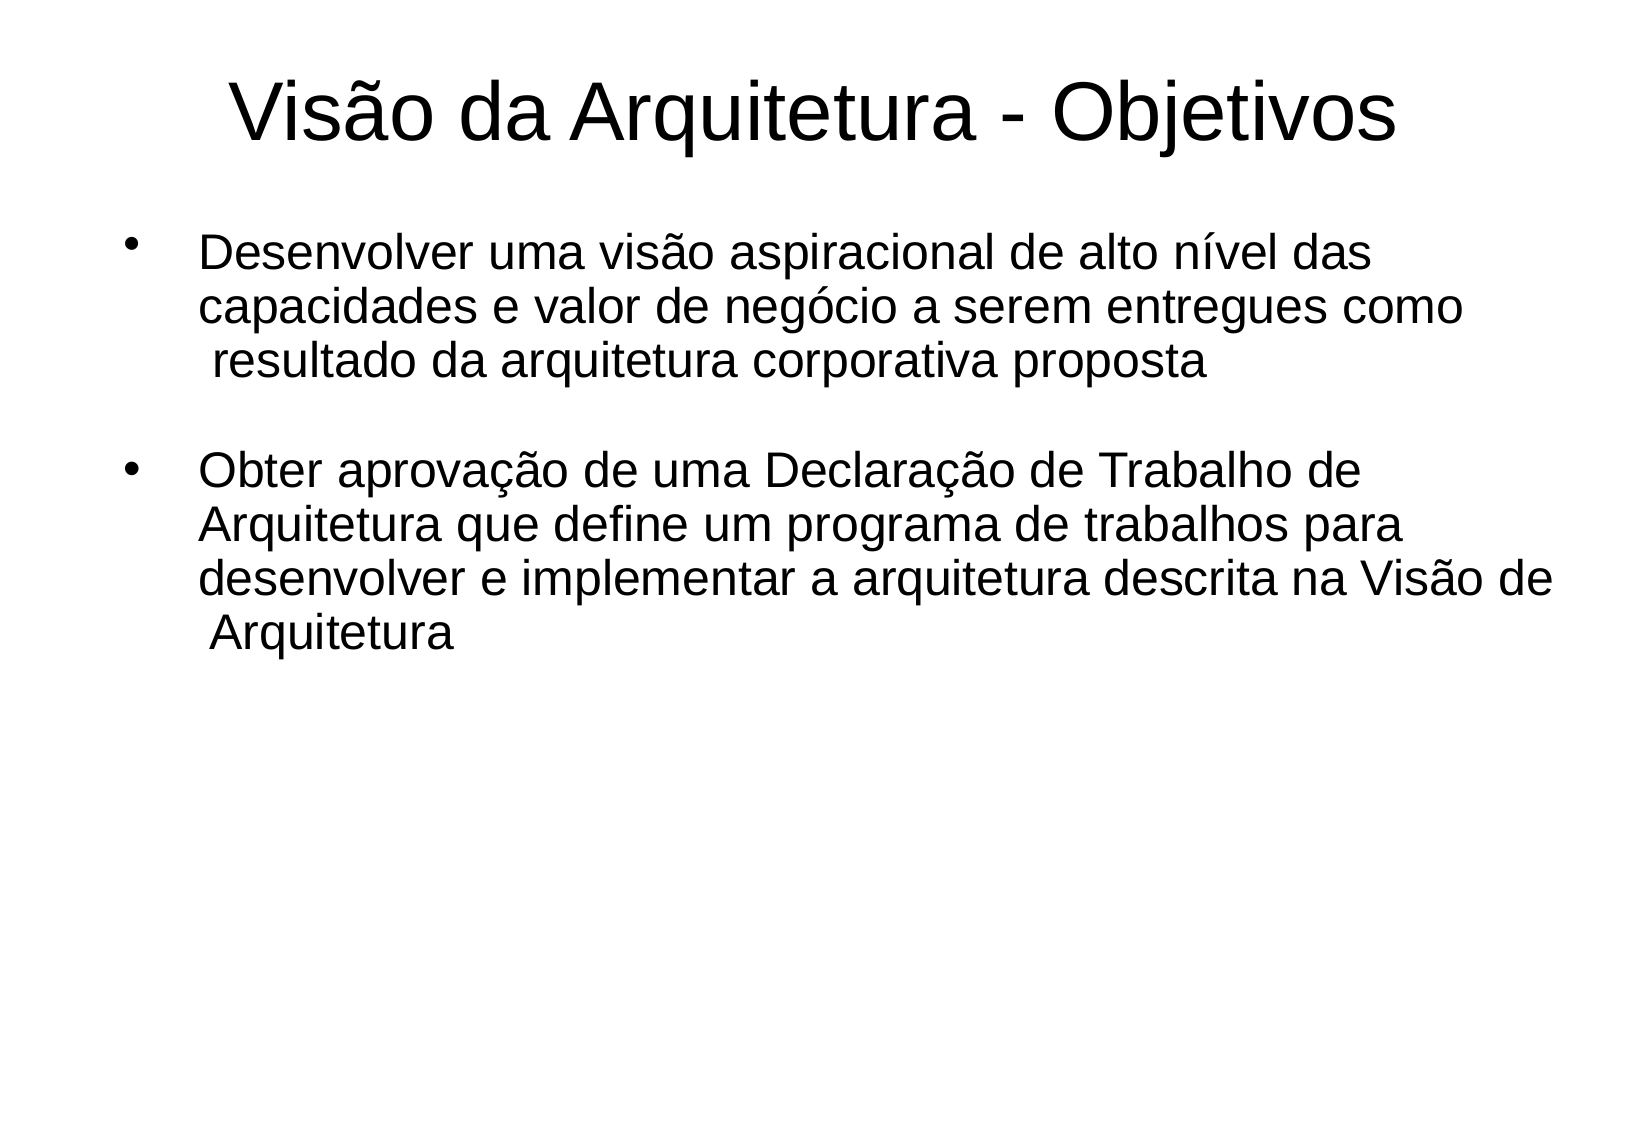

# Visão da Arquitetura - Objetivos
Desenvolver uma visão aspiracional de alto nível das  capacidades e valor de negócio a serem entregues como  resultado da arquitetura corporativa proposta

Obter aprovação de uma Declaração de Trabalho de  Arquitetura que define um programa de trabalhos para  desenvolver e implementar a arquitetura descrita na Visão de  Arquitetura